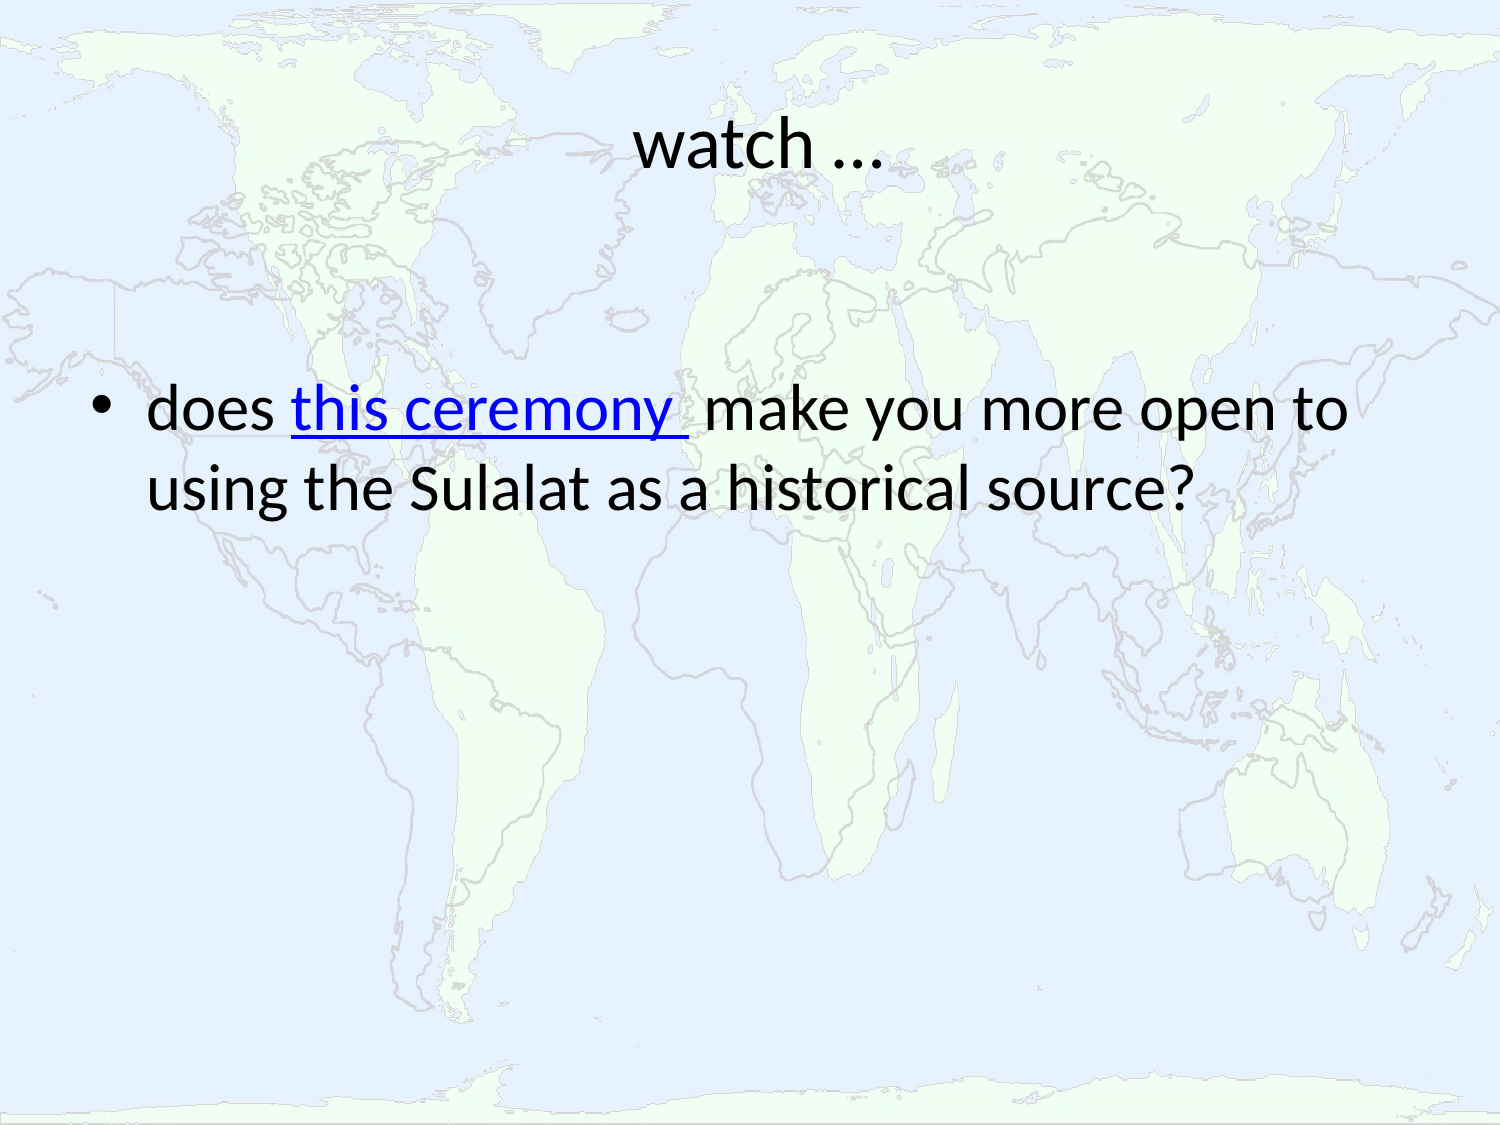

# watch …

does this ceremony  make you more open to using the Sulalat as a historical source?